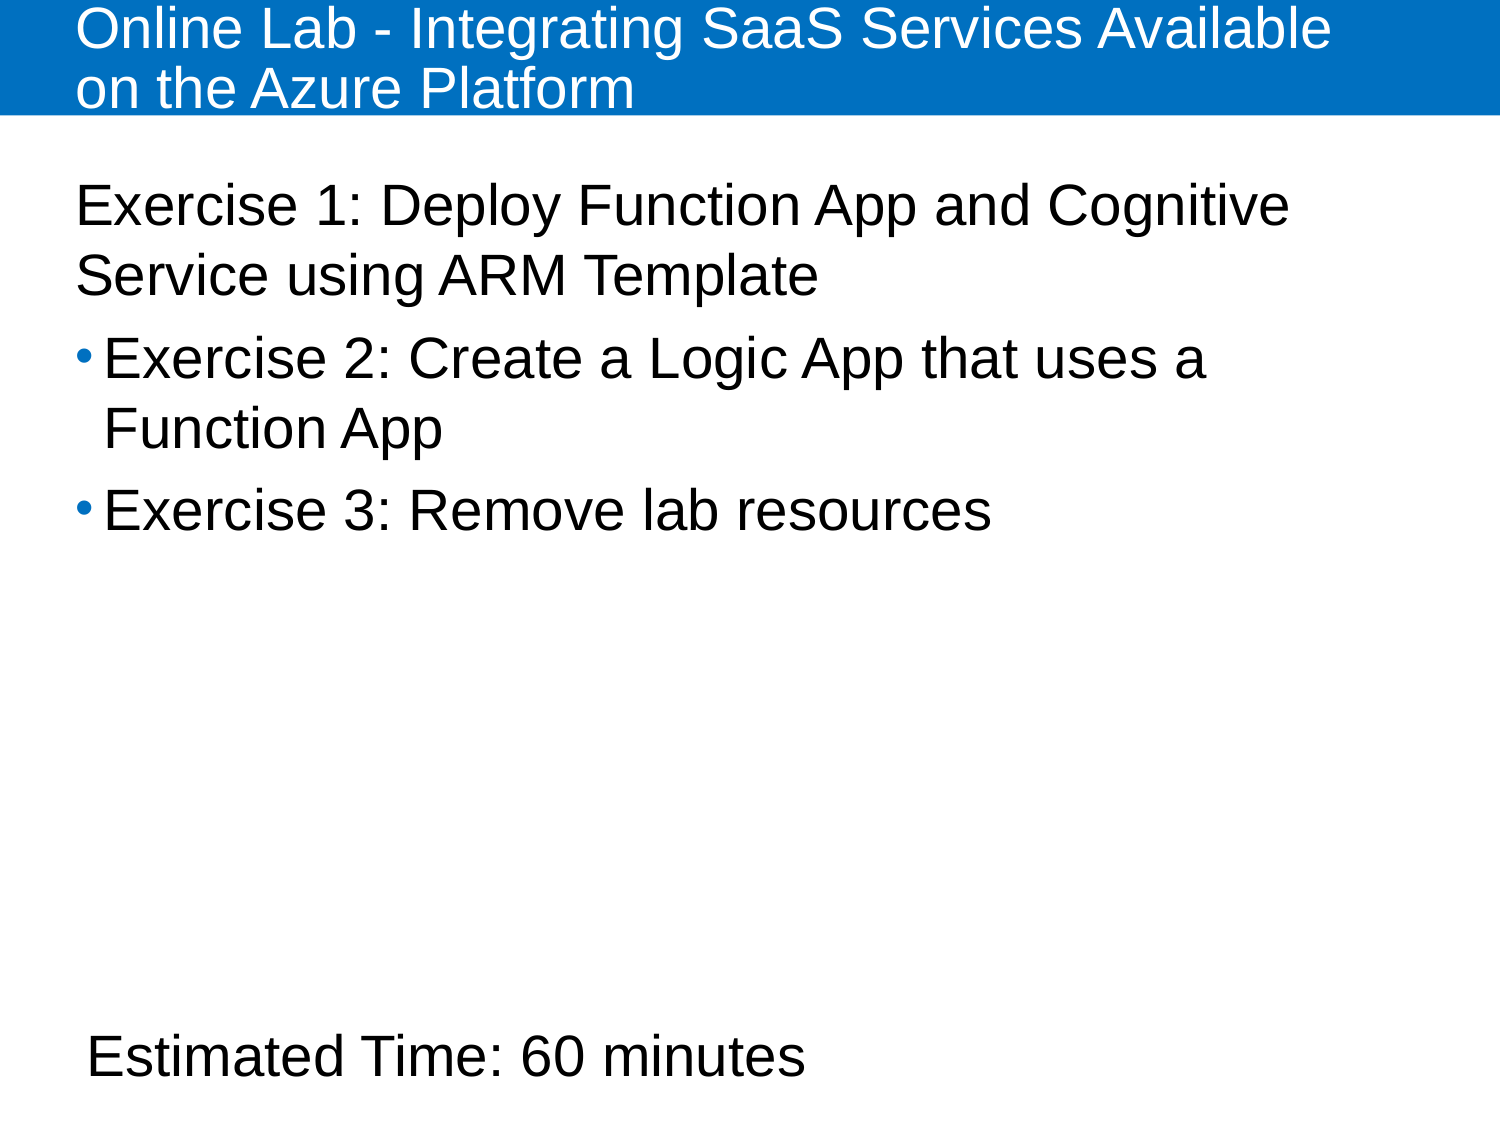

# Online Lab - Integrating SaaS Services Available on the Azure Platform
Exercise 1: Deploy Function App and Cognitive Service using ARM Template
Exercise 2: Create a Logic App that uses a Function App
Exercise 3: Remove lab resources
Estimated Time: 60 minutes